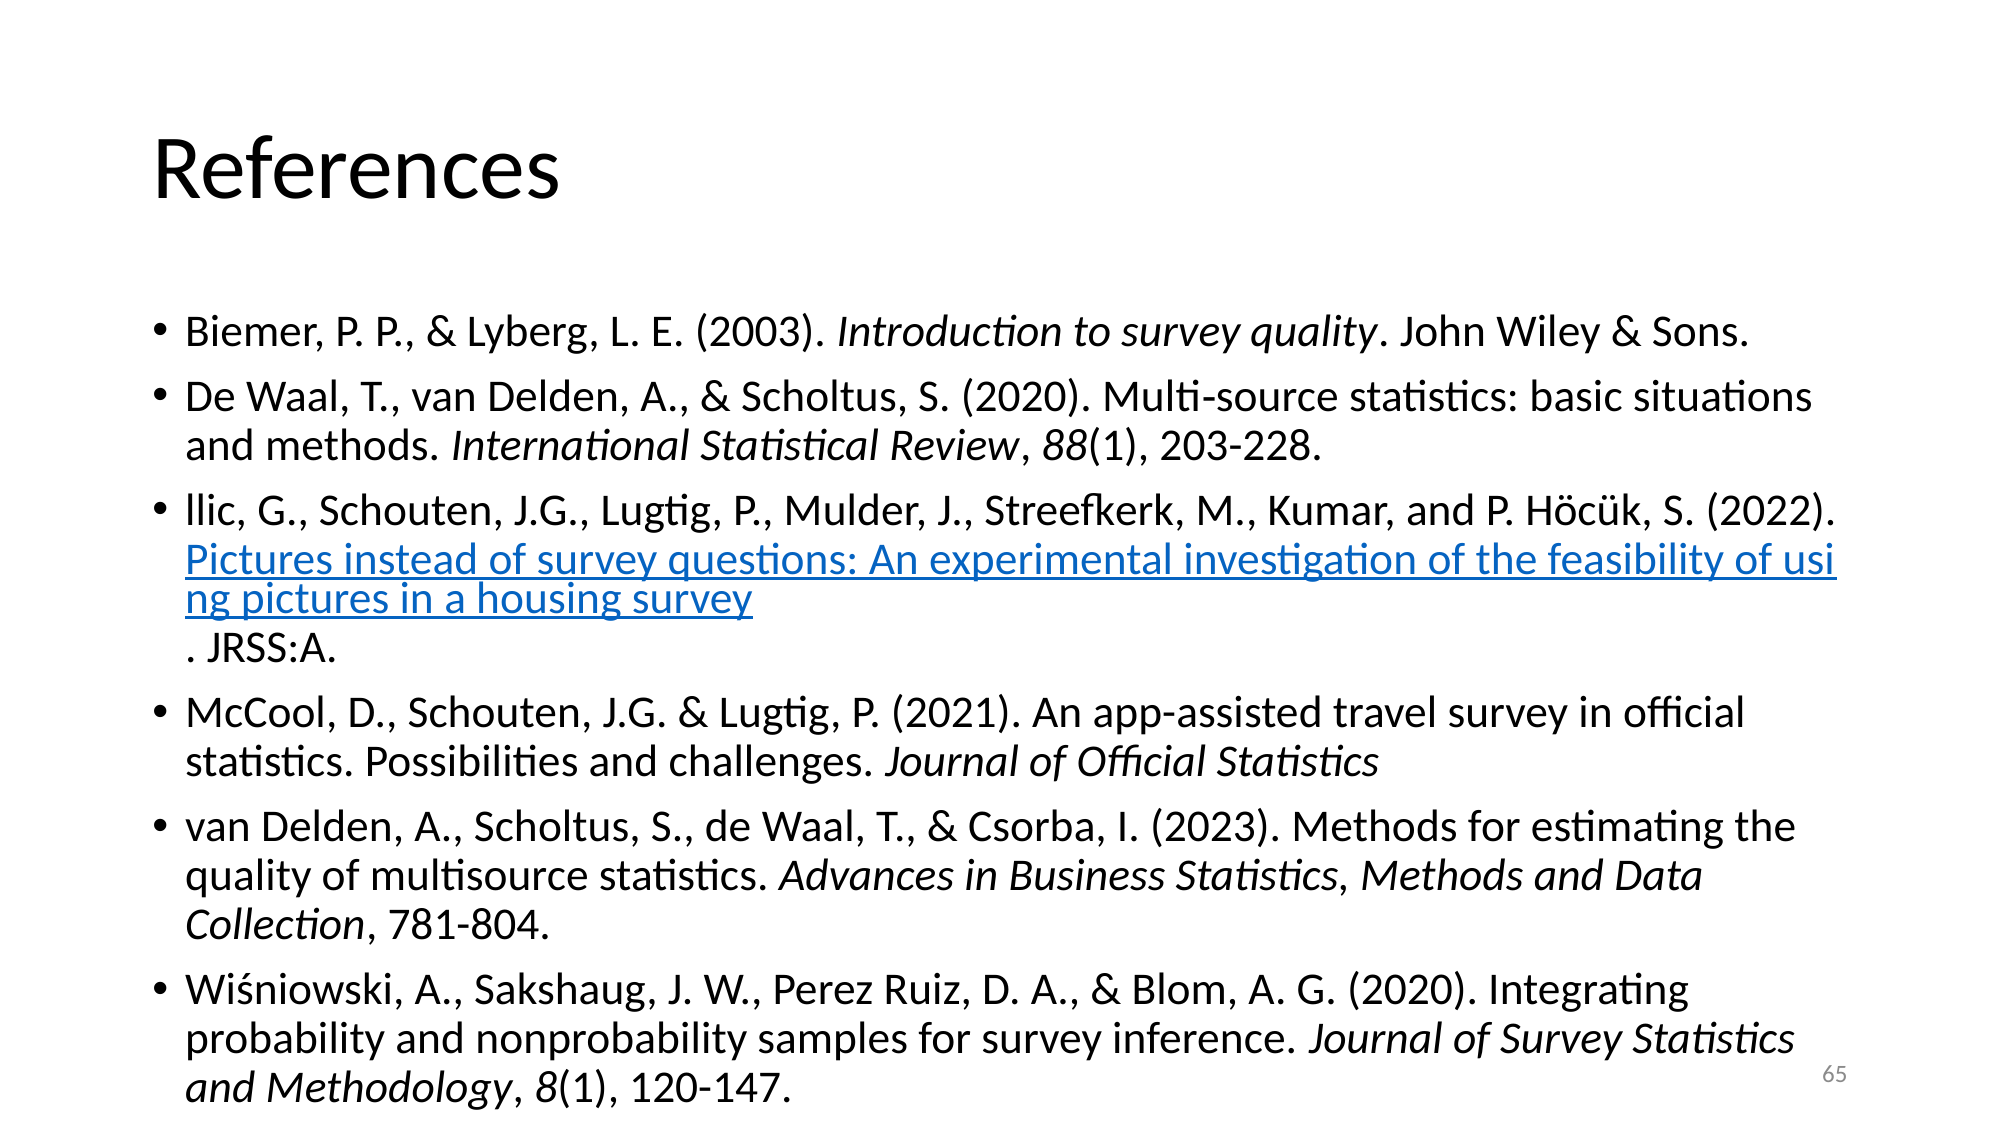

# References
Biemer, P. P., & Lyberg, L. E. (2003). Introduction to survey quality. John Wiley & Sons.
De Waal, T., van Delden, A., & Scholtus, S. (2020). Multi‐source statistics: basic situations and methods. International Statistical Review, 88(1), 203-228.
llic, G., Schouten, J.G., Lugtig, P., Mulder, J., Streefkerk, M., Kumar, and P. Höcük, S. (2022). Pictures instead of survey questions: An experimental investigation of the feasibility of using pictures in a housing survey. JRSS:A.
McCool, D., Schouten, J.G. & Lugtig, P. (2021). An app-assisted travel survey in official statistics. Possibilities and challenges. Journal of Official Statistics
van Delden, A., Scholtus, S., de Waal, T., & Csorba, I. (2023). Methods for estimating the quality of multisource statistics. Advances in Business Statistics, Methods and Data Collection, 781-804.
Wiśniowski, A., Sakshaug, J. W., Perez Ruiz, D. A., & Blom, A. G. (2020). Integrating probability and nonprobability samples for survey inference. Journal of Survey Statistics and Methodology, 8(1), 120-147.
65